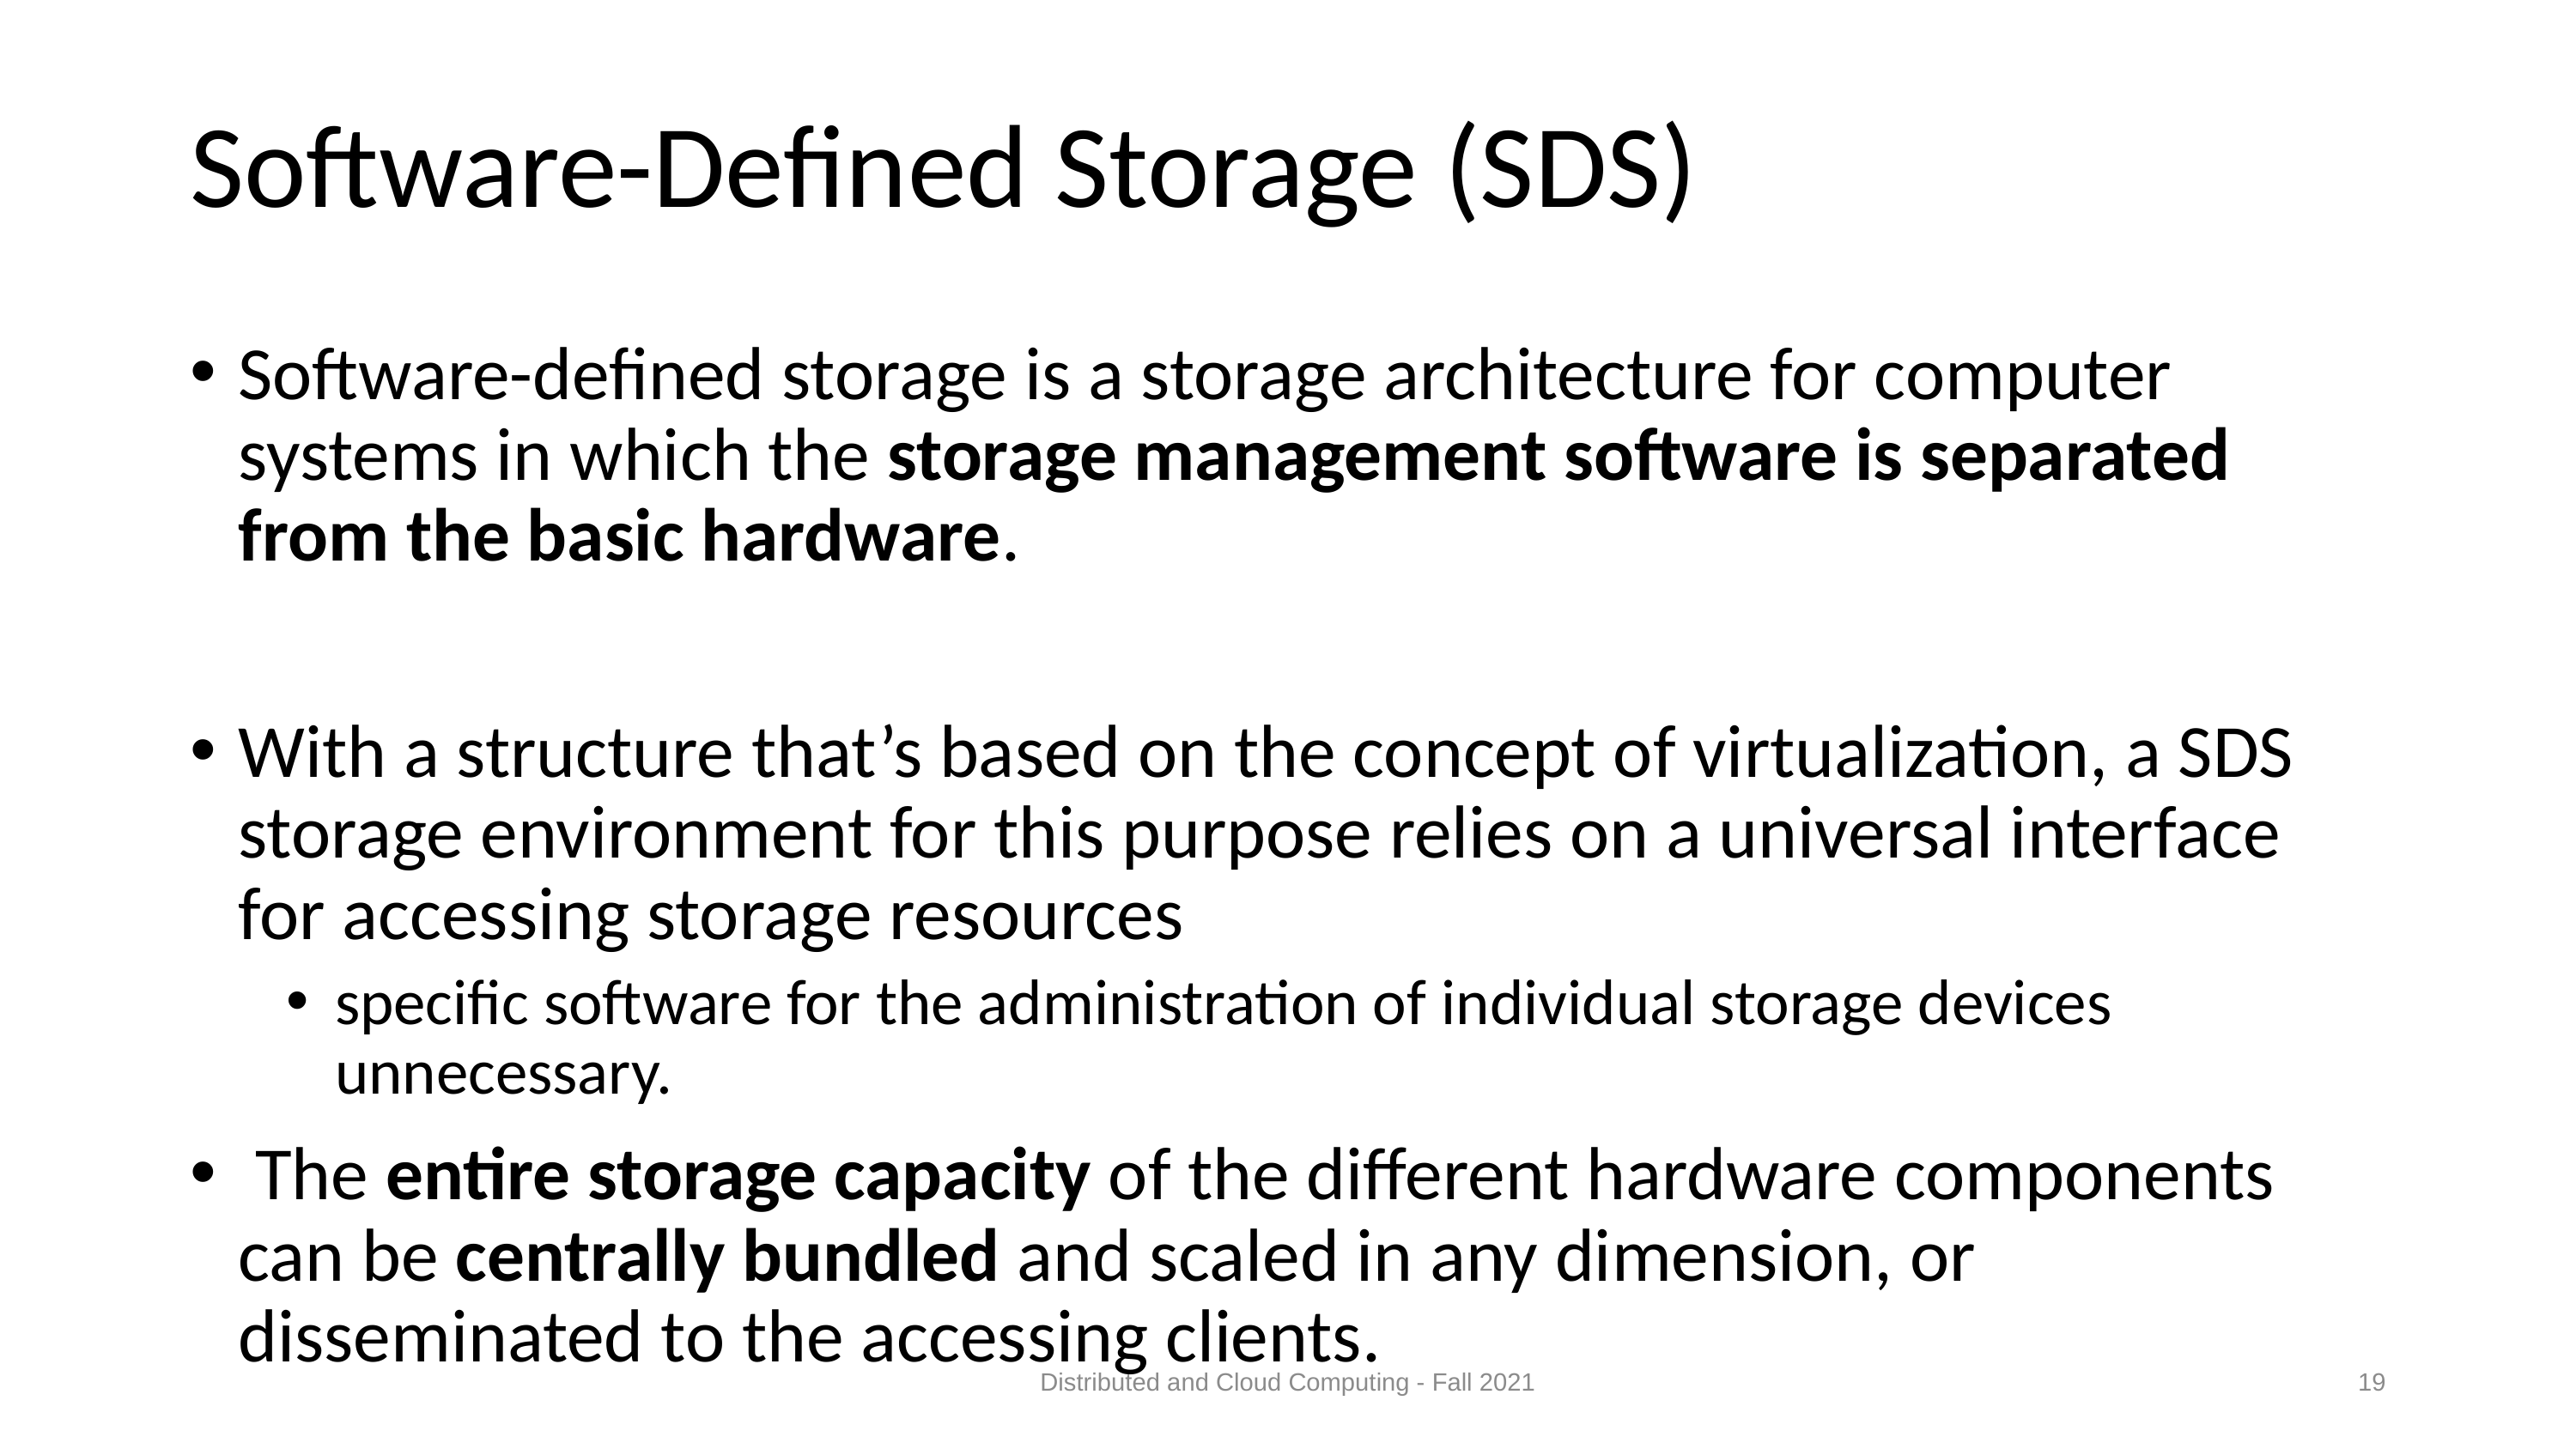

# Software-Defined Storage (SDS)
Software-defined storage is a storage architecture for computer systems in which the storage management software is separated from the basic hardware.

With a structure that’s based on the concept of virtualization, a SDS storage environment for this purpose relies on a universal interface for accessing storage resources
specific software for the administration of individual storage devices unnecessary.
 The entire storage capacity of the different hardware components can be centrally bundled and scaled in any dimension, or disseminated to the accessing clients.
Distributed and Cloud Computing - Fall 2021
19